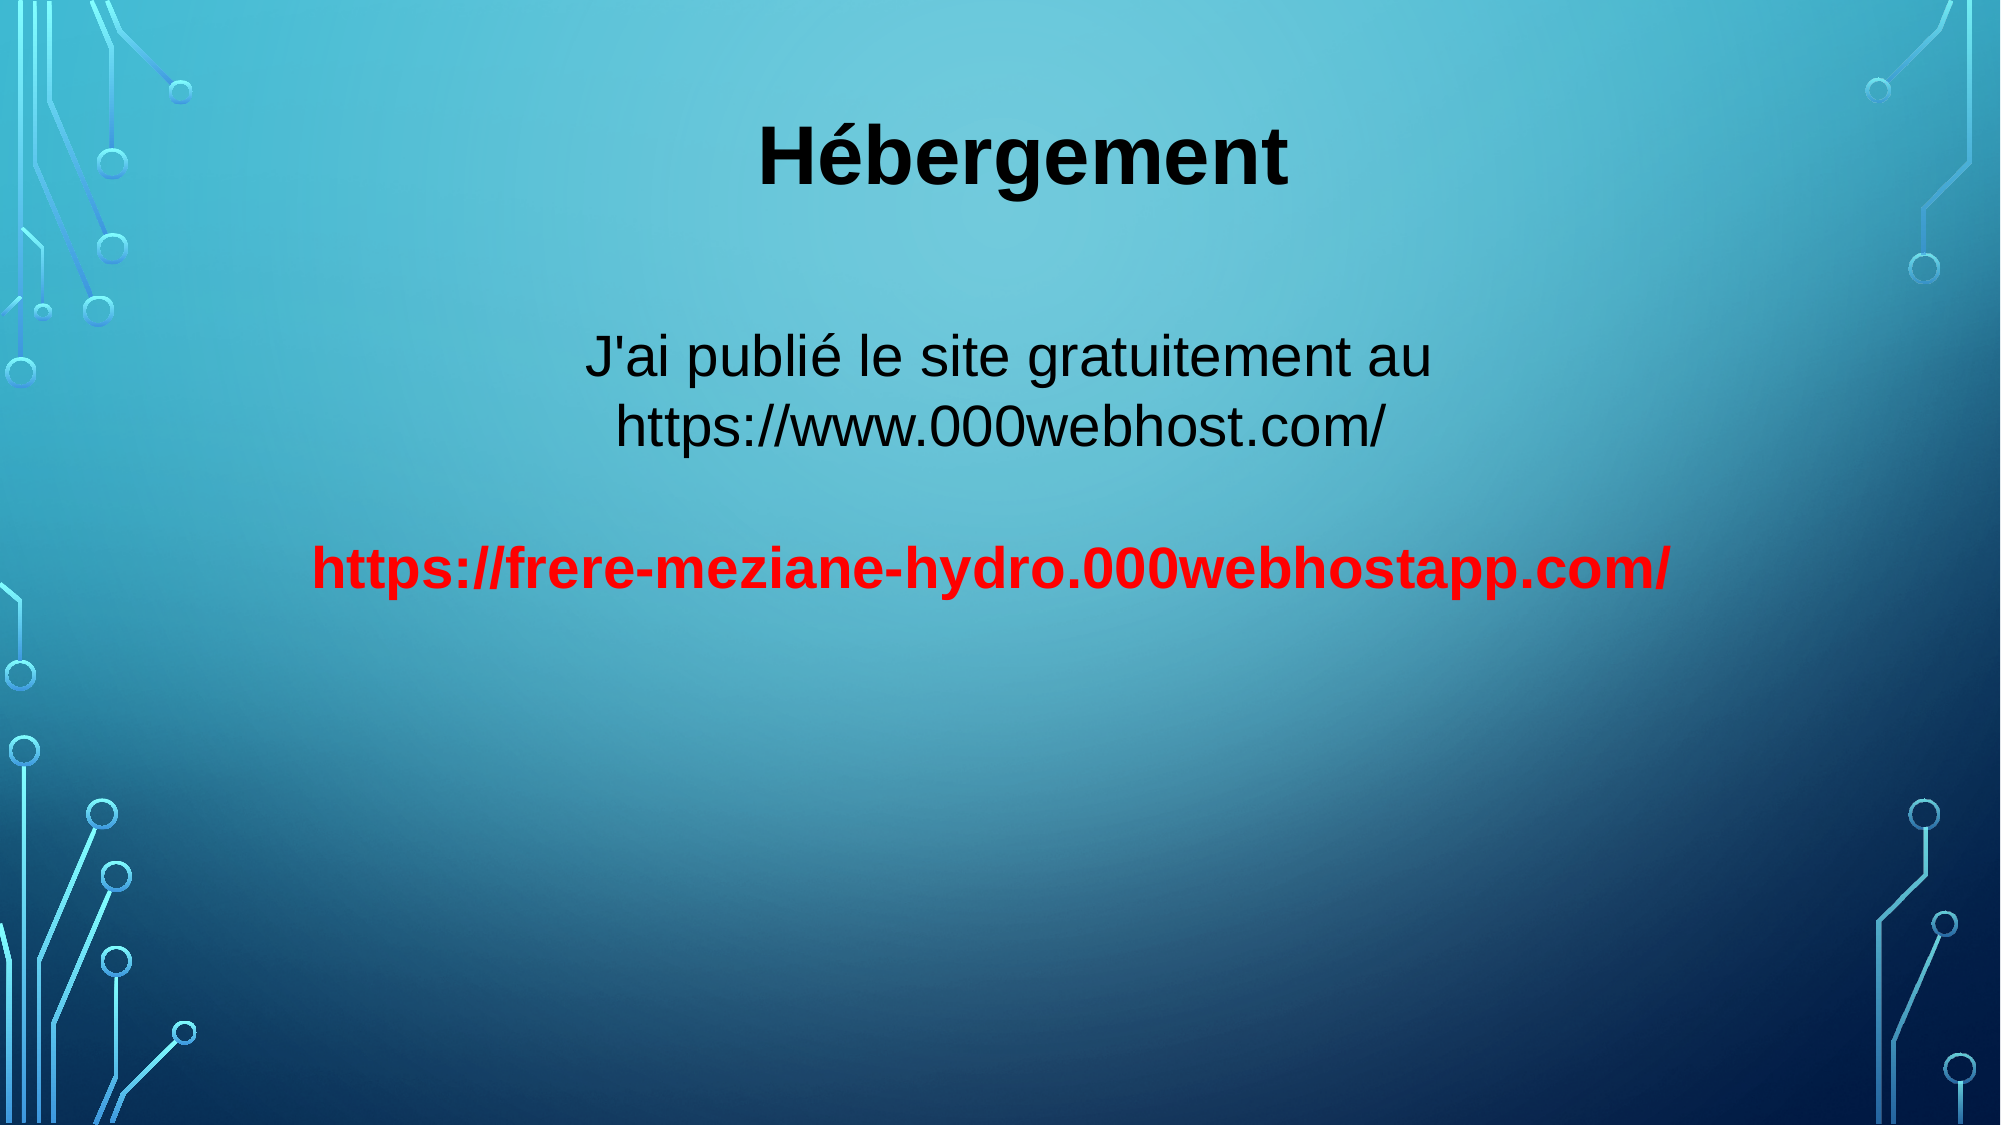

Hébergement
J'ai publié le site gratuitement au https://www.000webhost.com/
https://frere-meziane-hydro.000webhostapp.com/